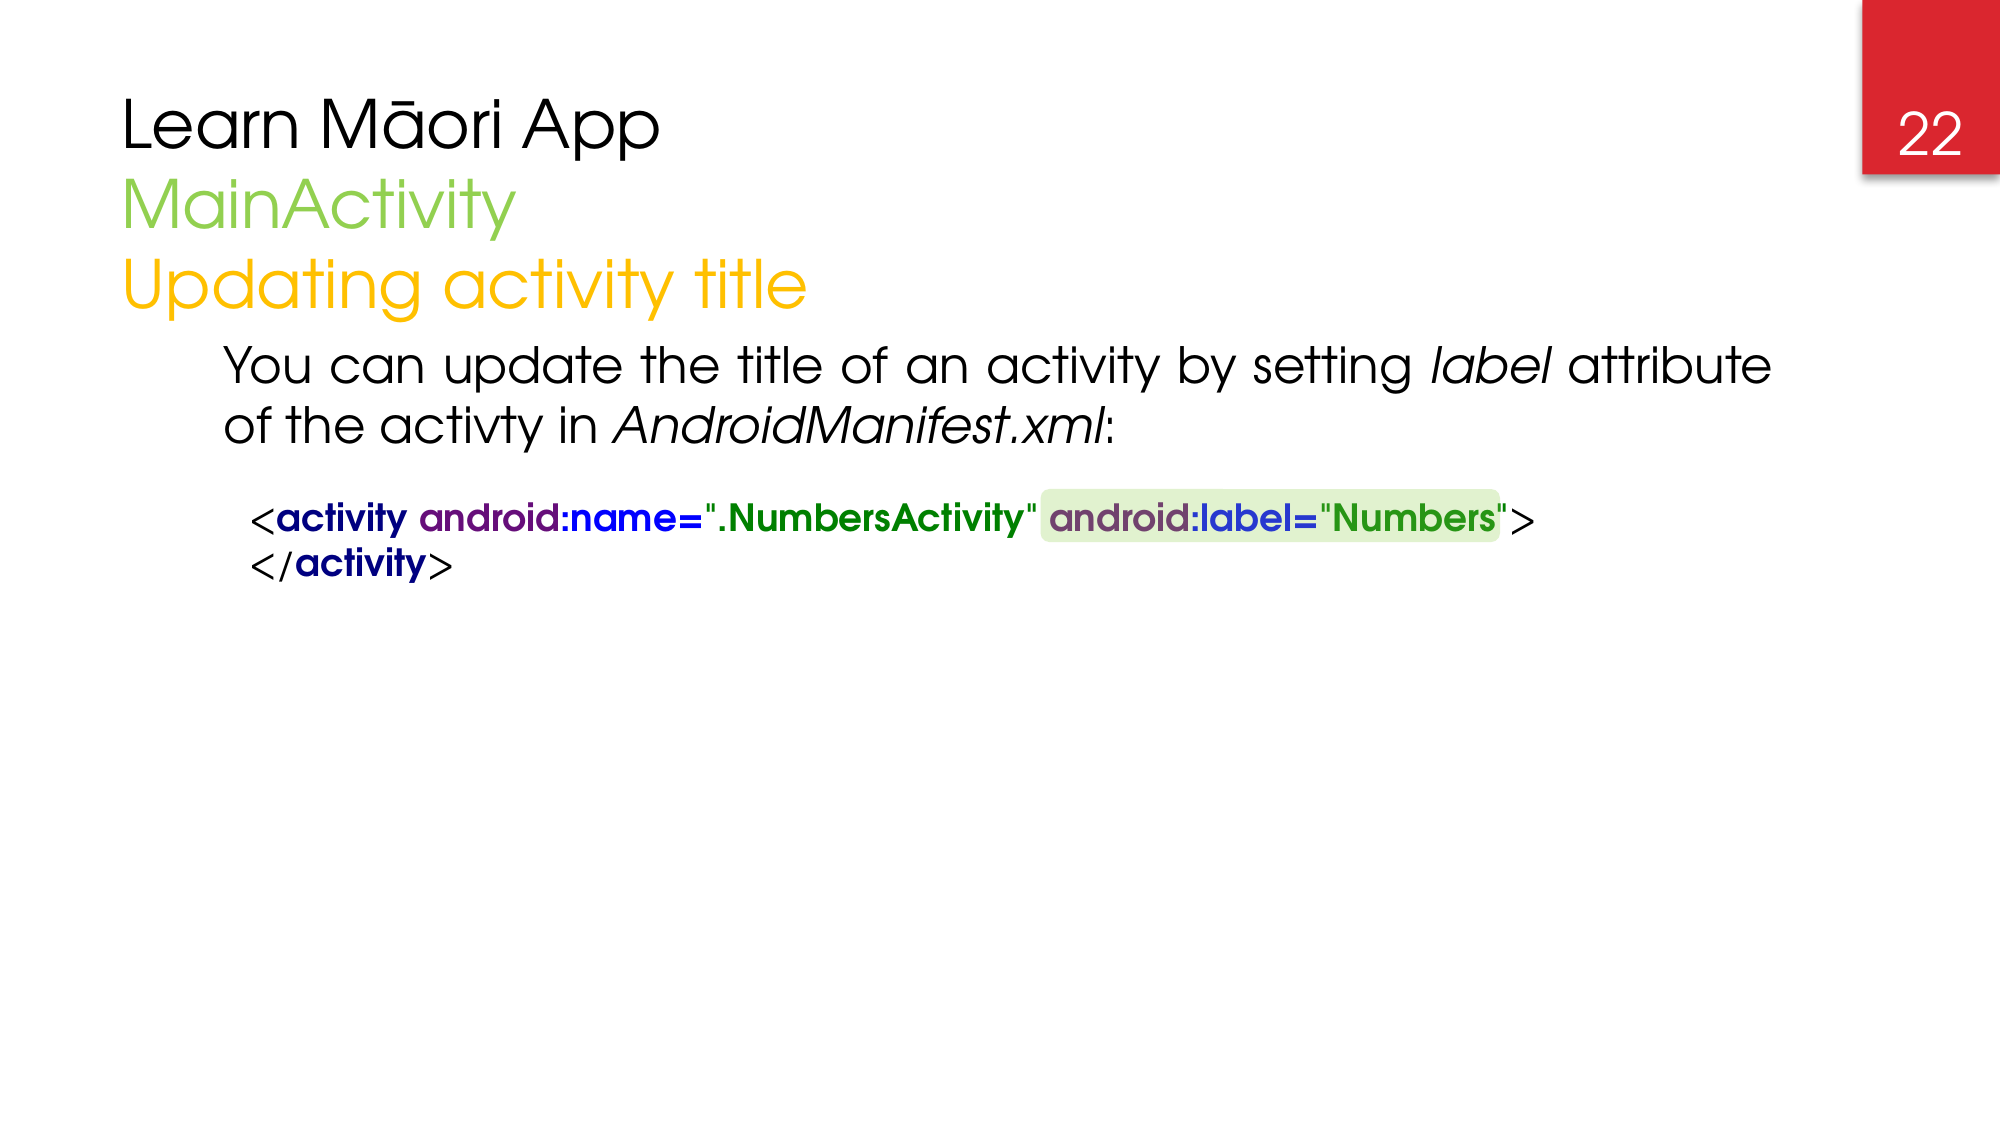

22
# Learn Māori App MainActivity Updating activity title
You can update the title of an activity by setting label attribute of the activty in AndroidManifest.xml:

<activity android:name=".NumbersActivity" android:label="Numbers">
</activity>